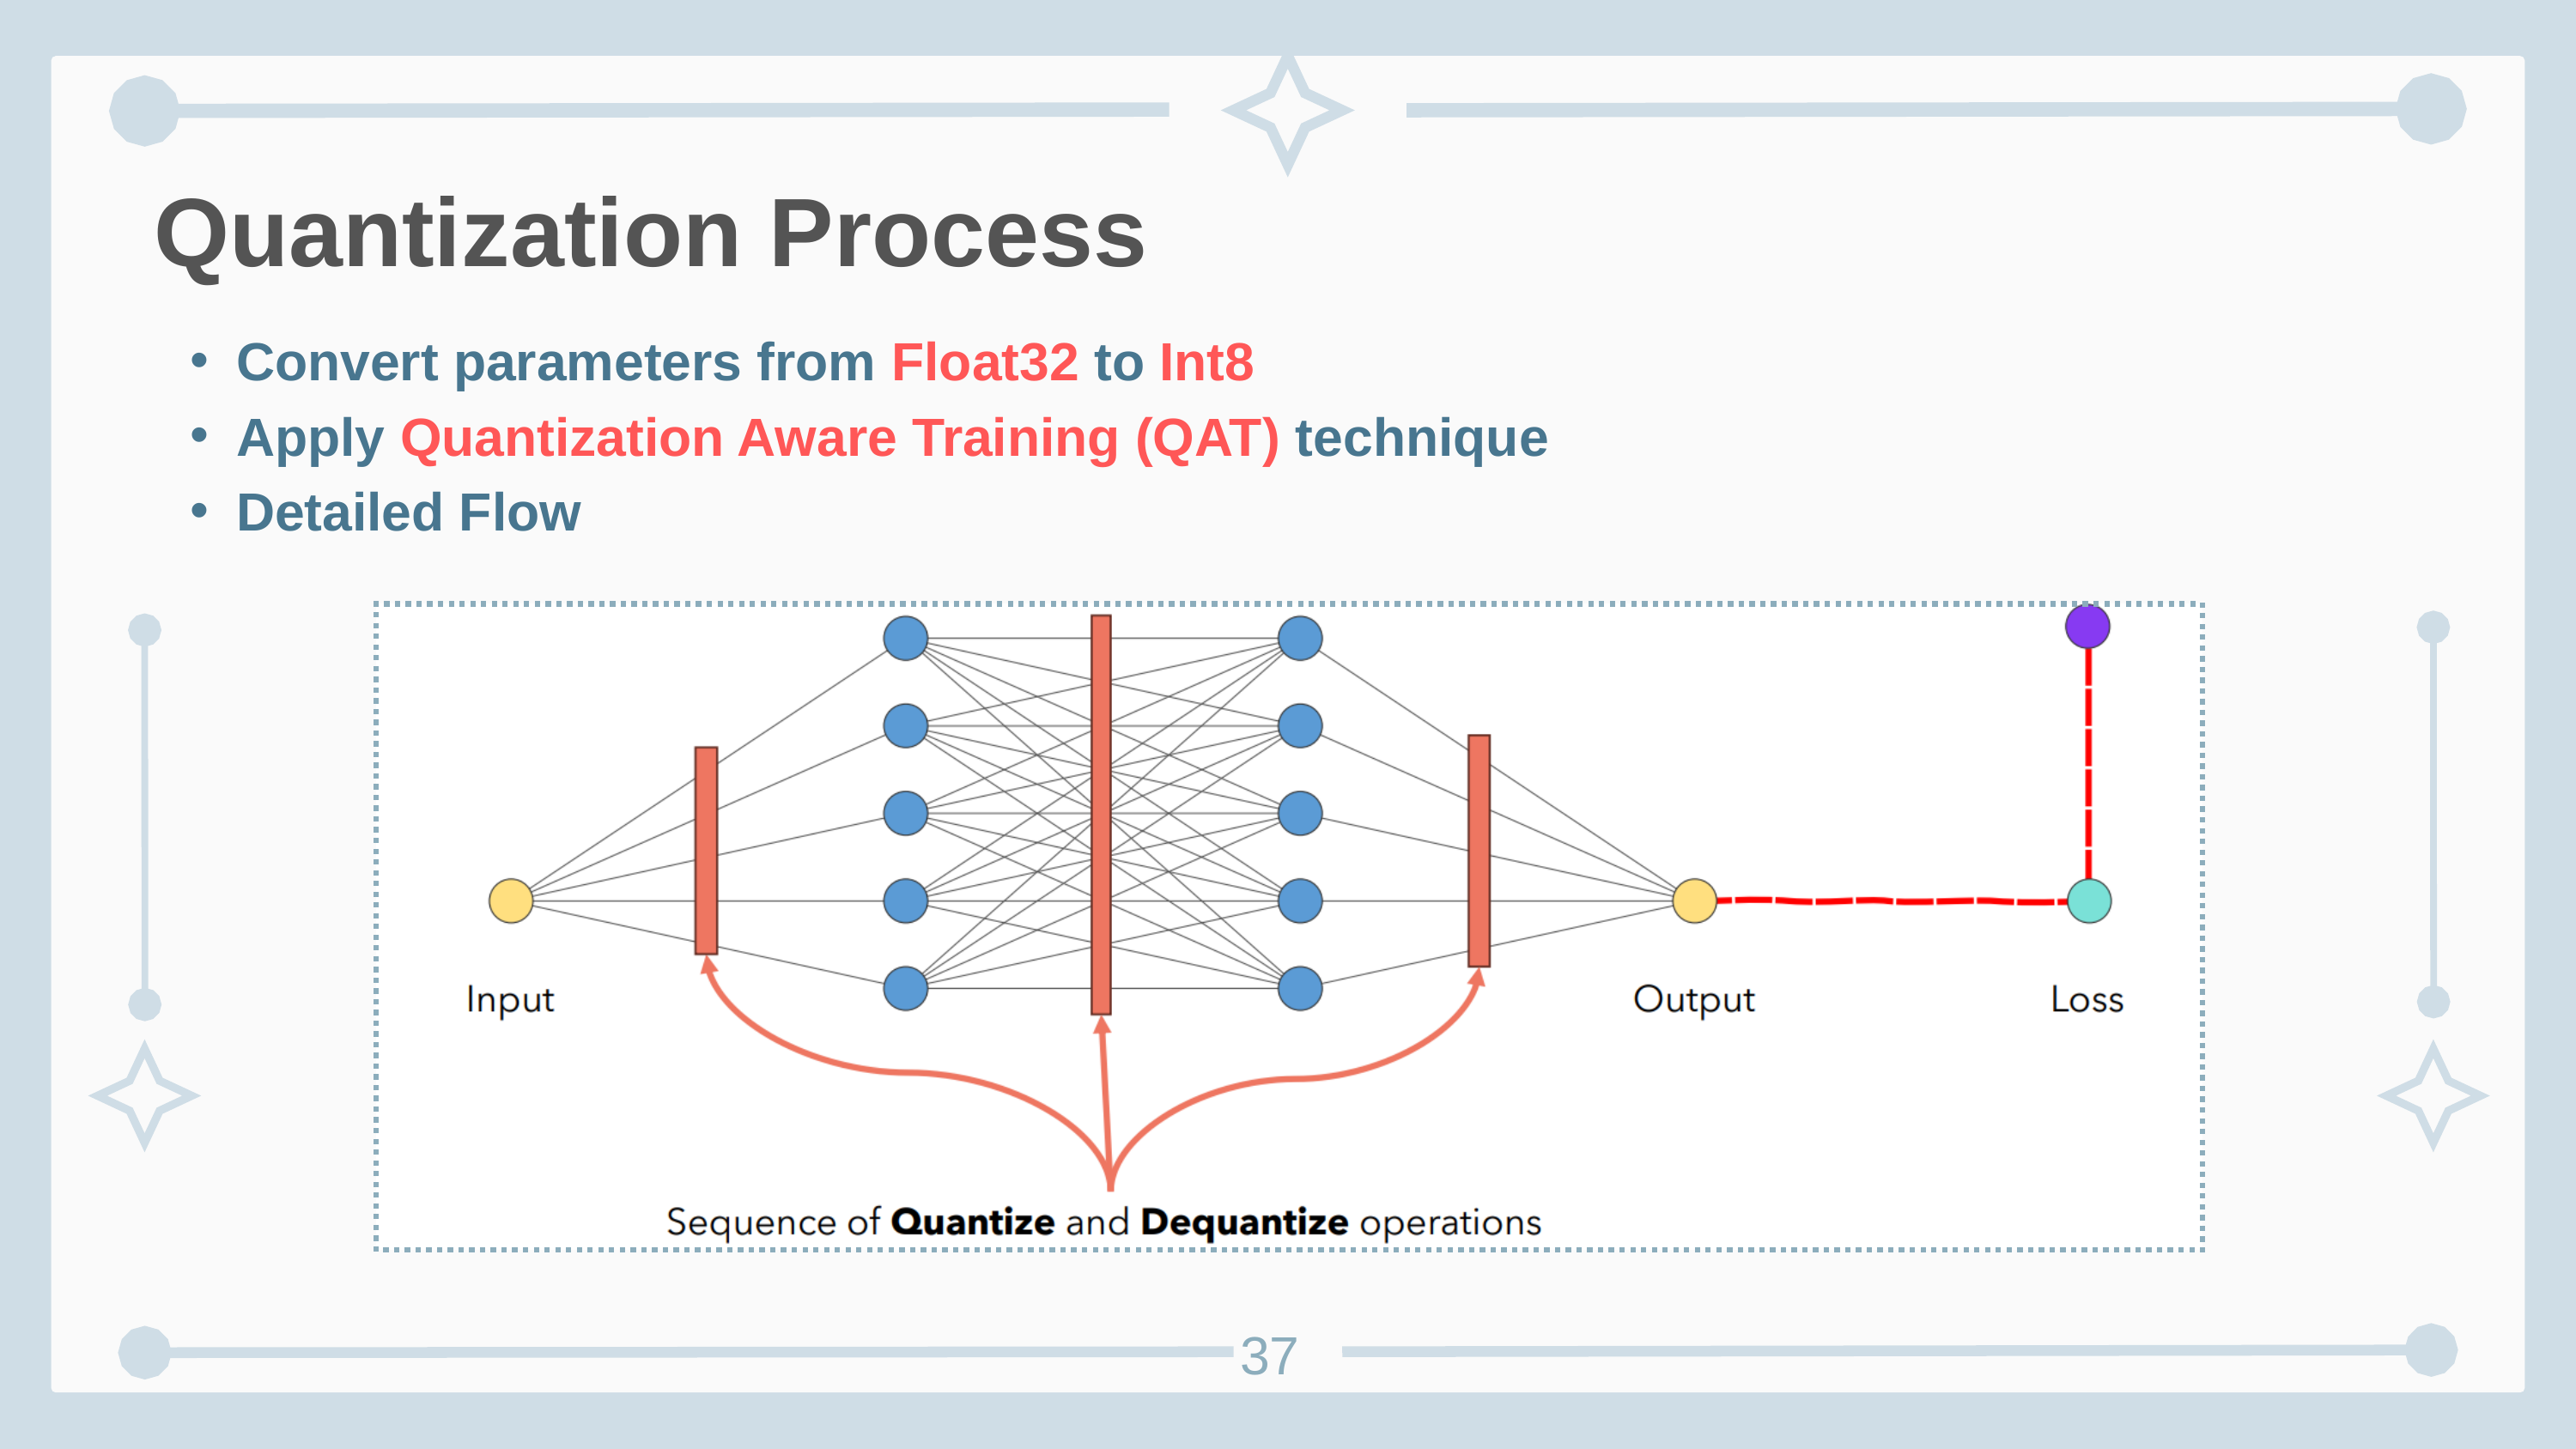

Quantization Process
Convert parameters from Float32 to Int8
Apply Quantization Aware Training (QAT) technique
Detailed Flow

37